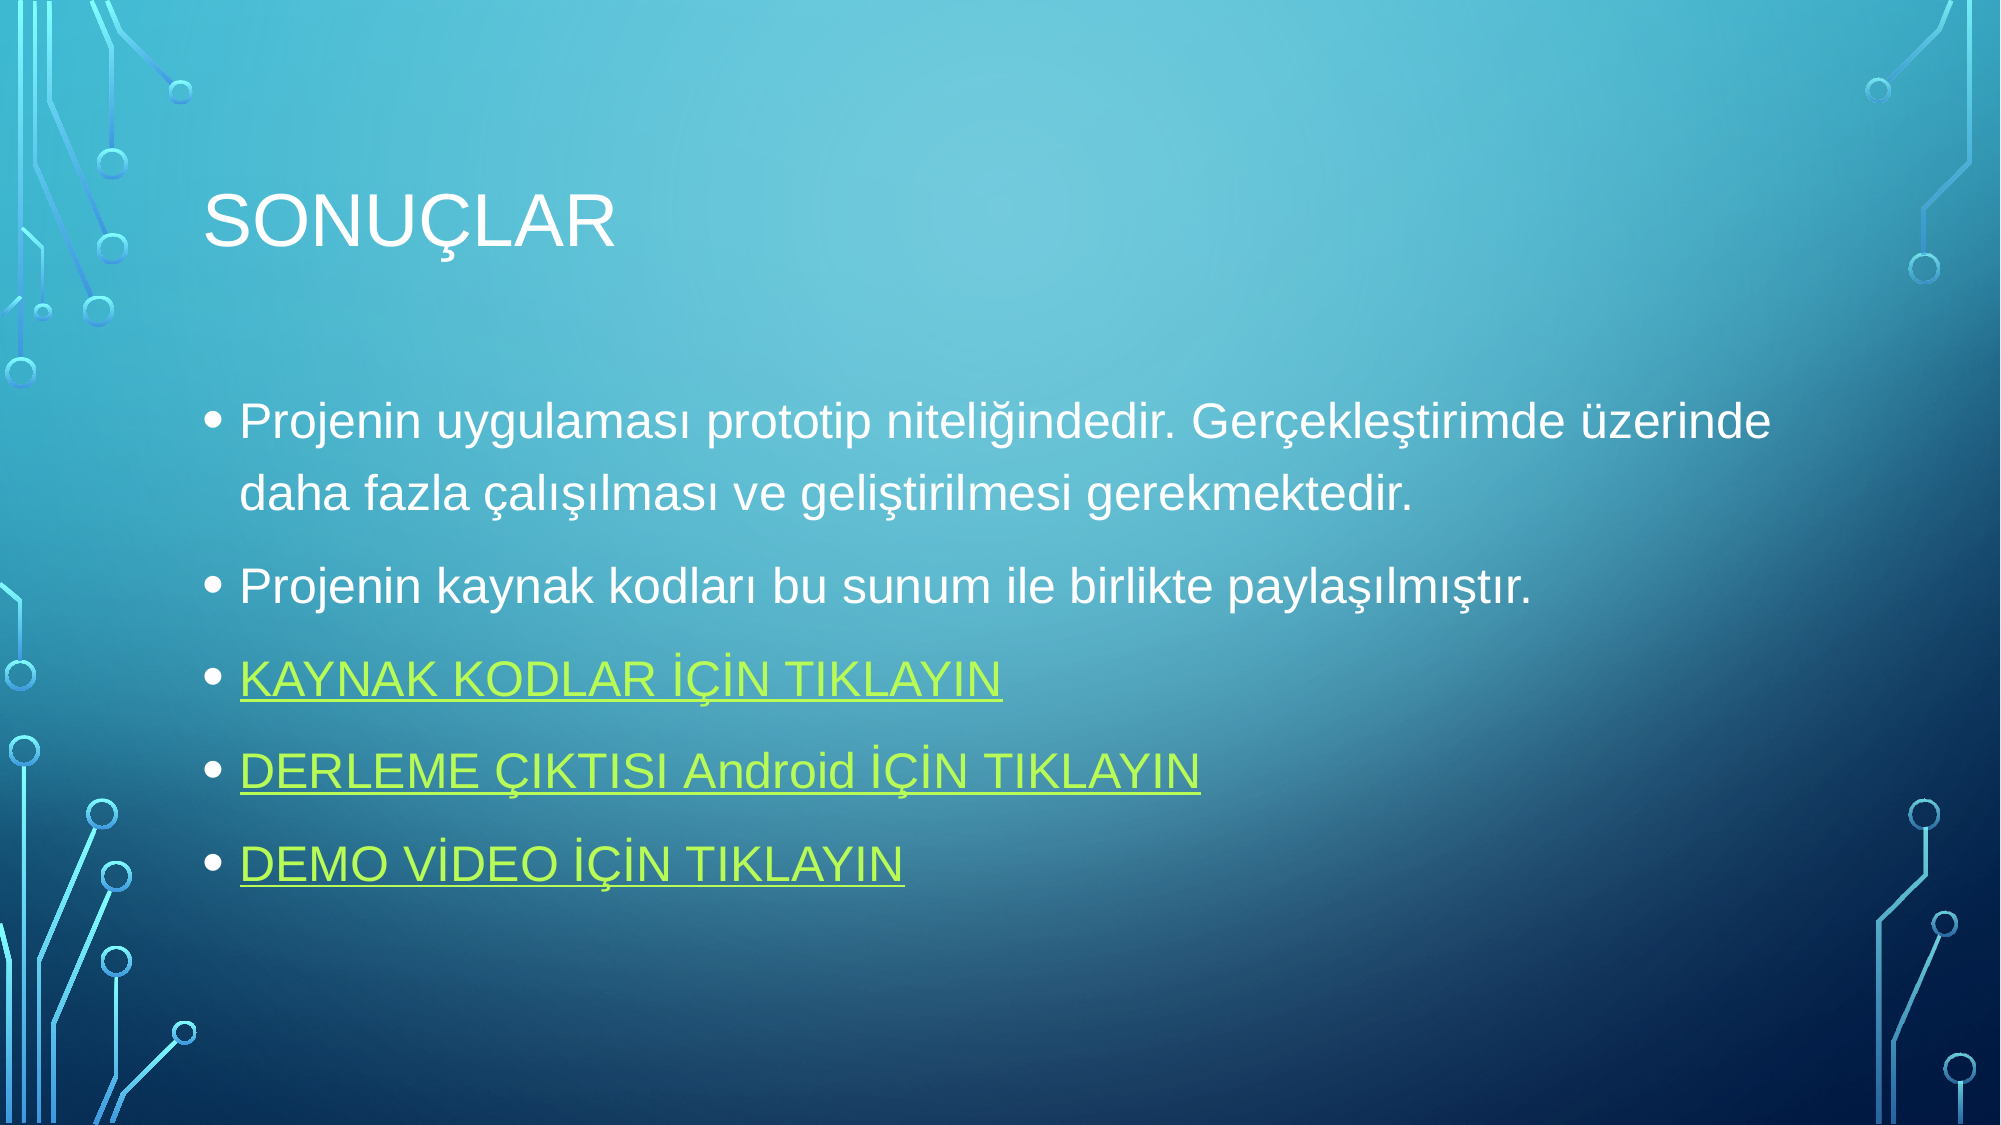

# Sonuçlar
Projenin uygulaması prototip niteliğindedir. Gerçekleştirimde üzerinde daha fazla çalışılması ve geliştirilmesi gerekmektedir.
Projenin kaynak kodları bu sunum ile birlikte paylaşılmıştır.
KAYNAK KODLAR İÇİN TIKLAYIN
DERLEME ÇIKTISI Android İÇİN TIKLAYIN
DEMO VİDEO İÇİN TIKLAYIN